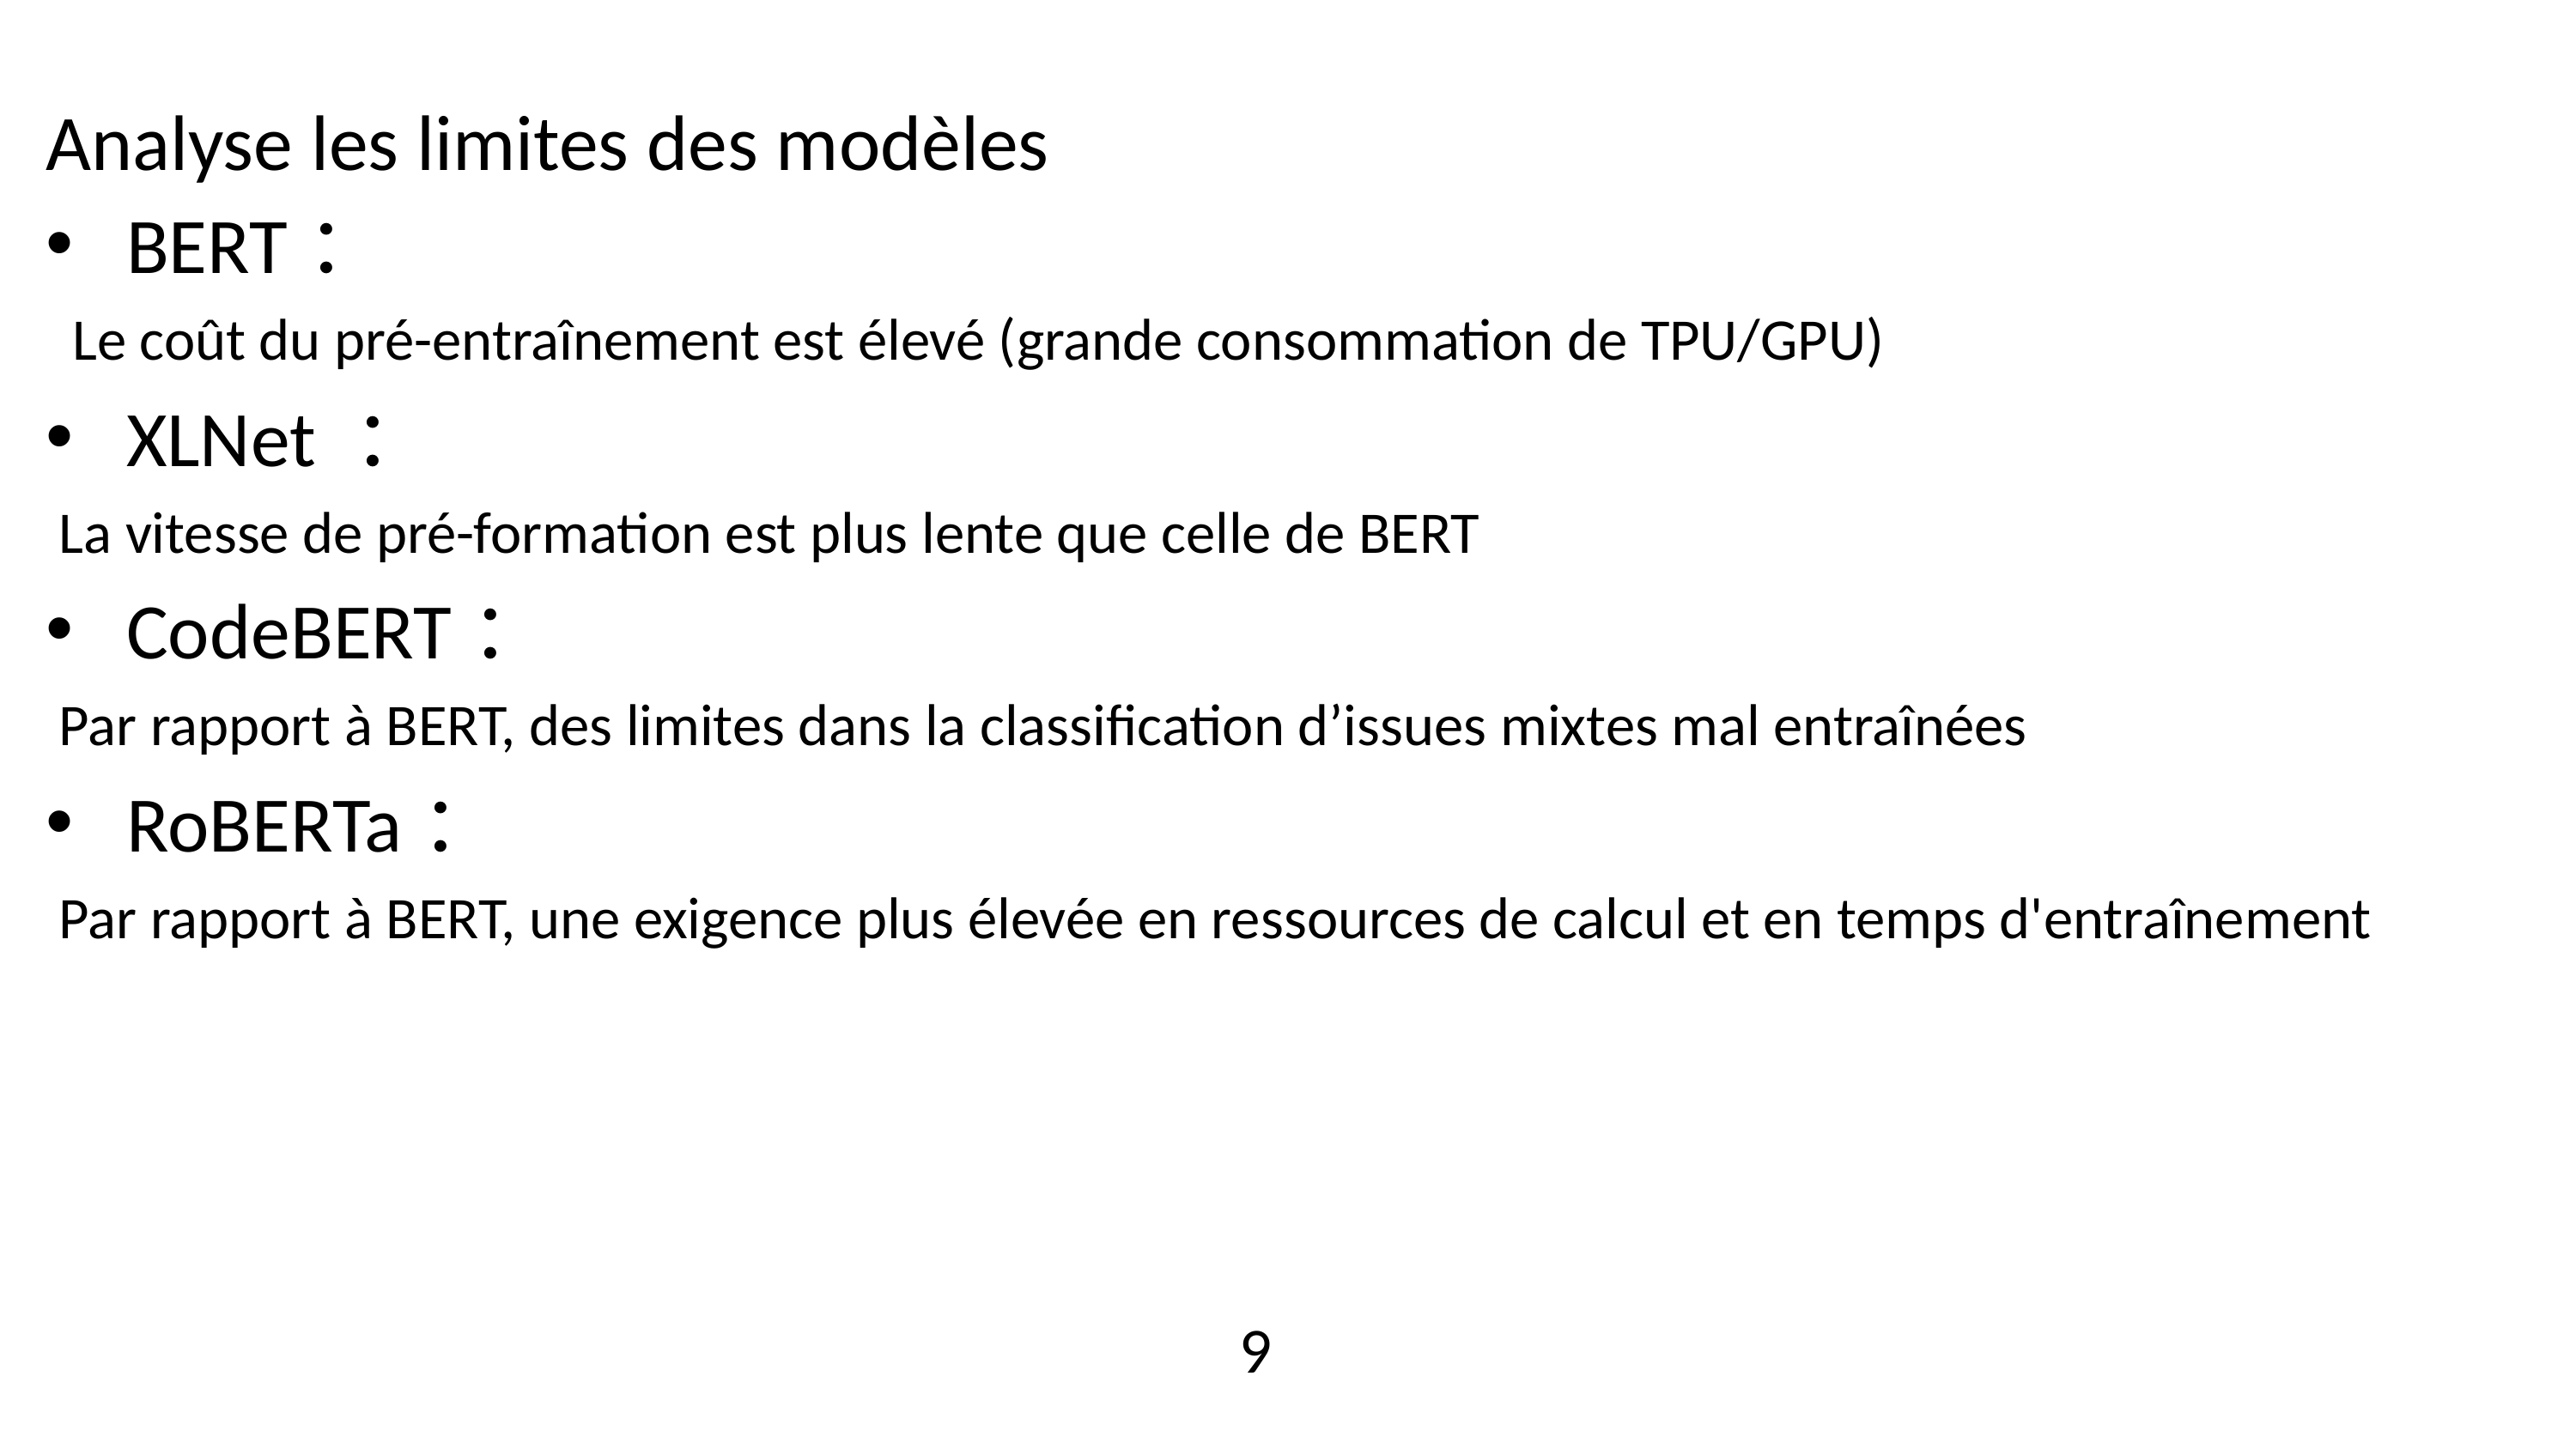

# Analyse les limites des modèles
BERT：
  Le coût du pré-entraînement est élevé (grande consommation de TPU/GPU)
XLNet ：
 La vitesse de pré-formation est plus lente que celle de BERT
CodeBERT：
 Par rapport à BERT, des limites dans la classification d’issues mixtes mal entraînées
RoBERTa：
 Par rapport à BERT, une exigence plus élevée en ressources de calcul et en temps d'entraînement

9